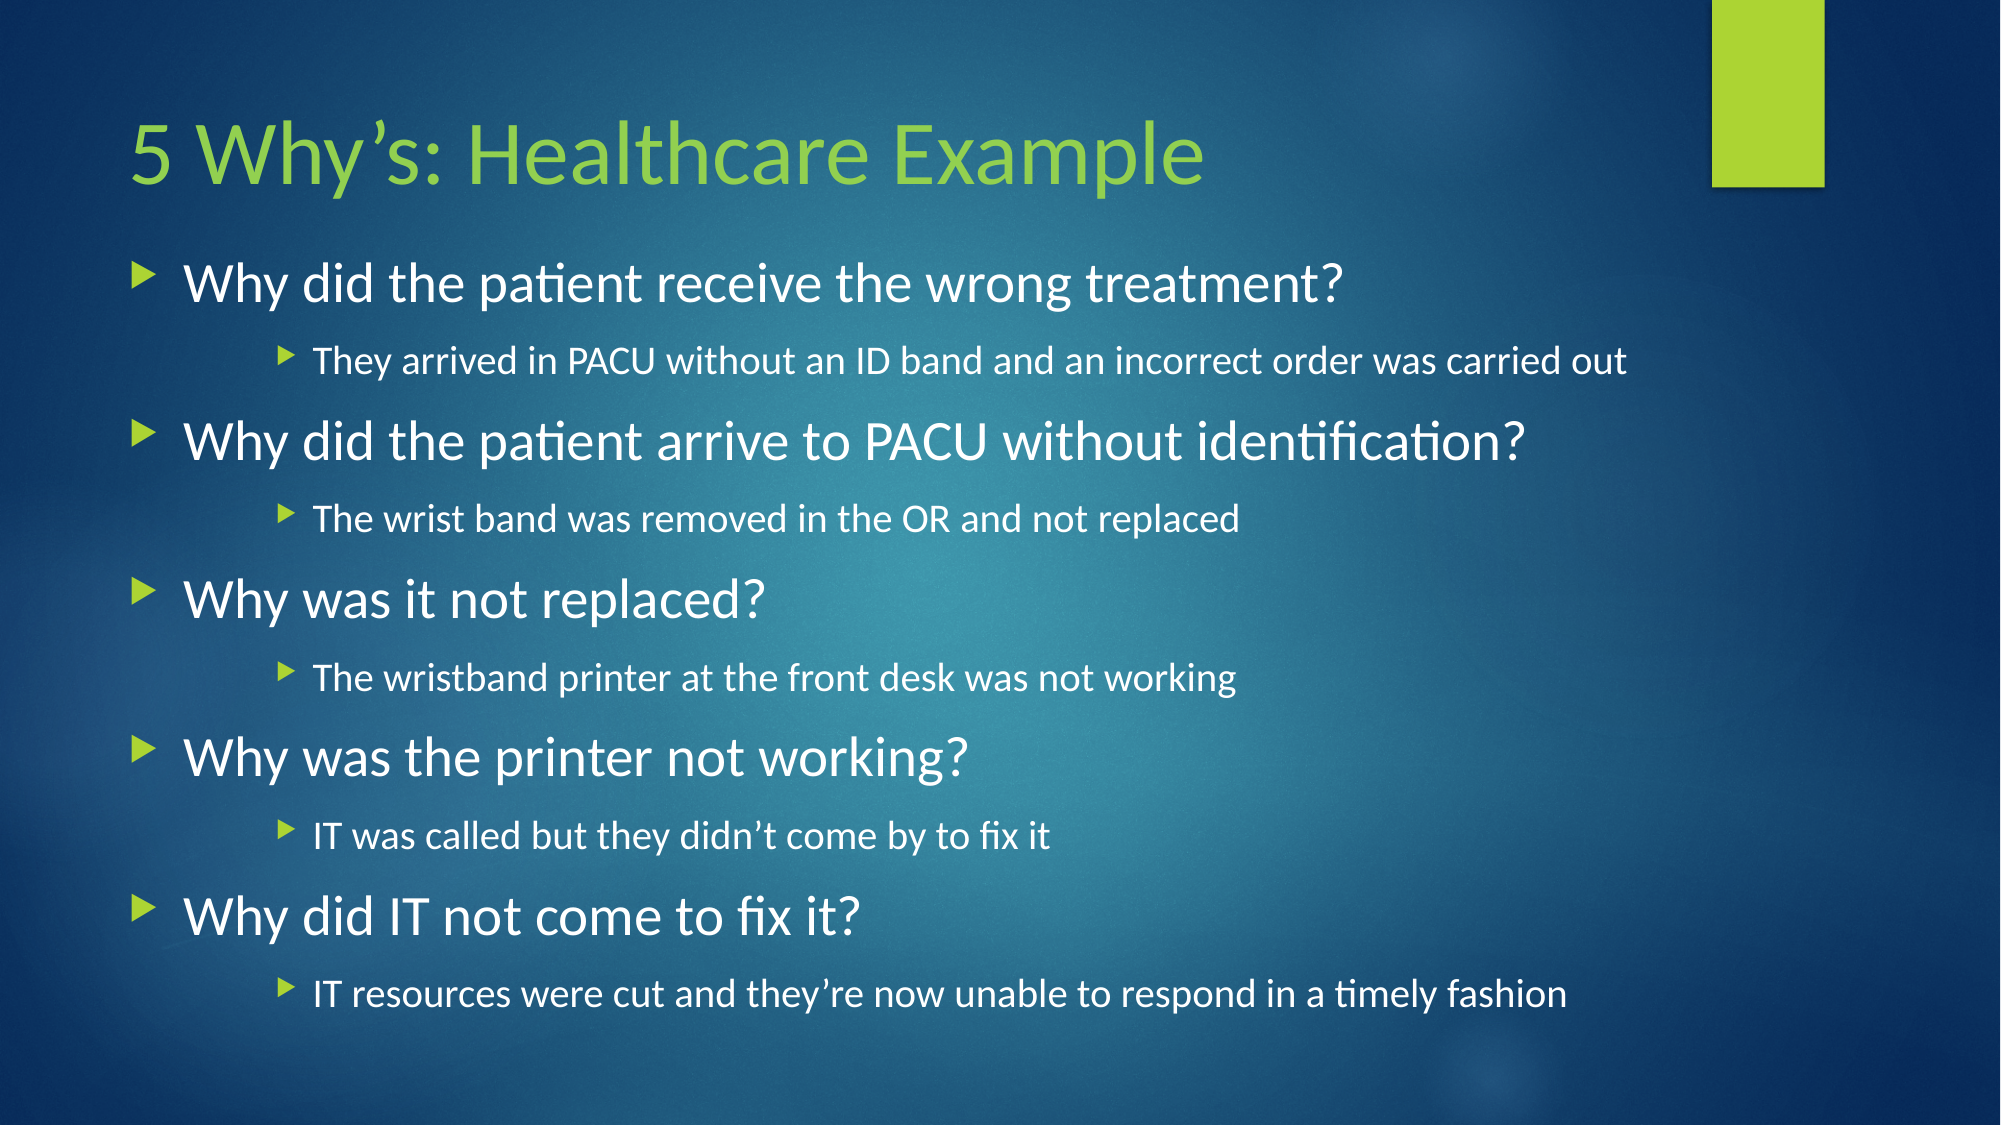

# 5 Why’s: Healthcare Example
Why did the patient receive the wrong treatment?
They arrived in PACU without an ID band and an incorrect order was carried out
Why did the patient arrive to PACU without identification?
The wrist band was removed in the OR and not replaced
Why was it not replaced?
The wristband printer at the front desk was not working
Why was the printer not working?
IT was called but they didn’t come by to fix it
Why did IT not come to fix it?
IT resources were cut and they’re now unable to respond in a timely fashion